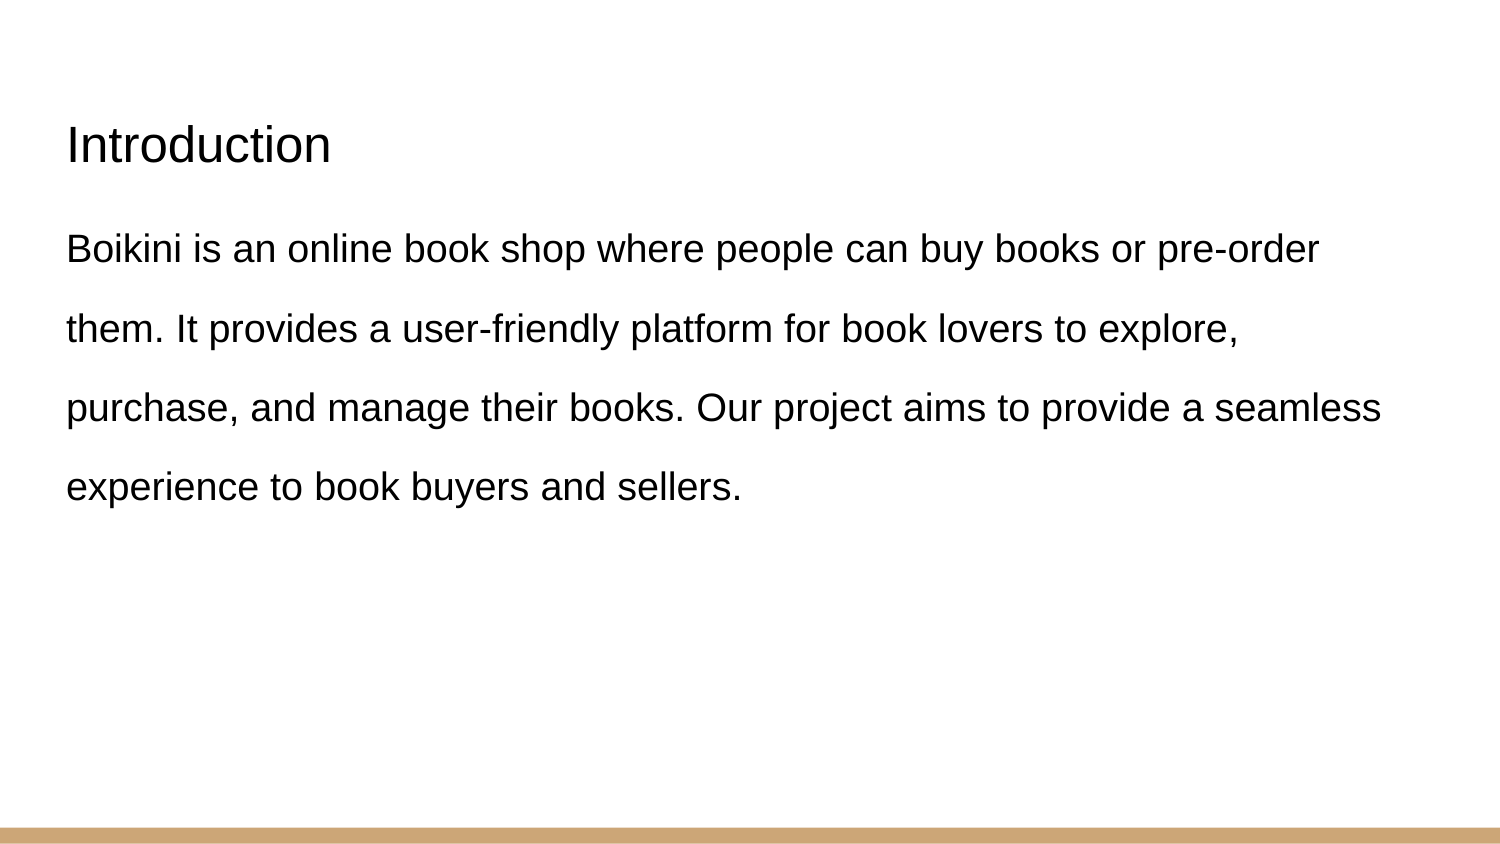

# Introduction
Boikini is an online book shop where people can buy books or pre-order
them. It provides a user-friendly platform for book lovers to explore,
purchase, and manage their books. Our project aims to provide a seamless
experience to book buyers and sellers.